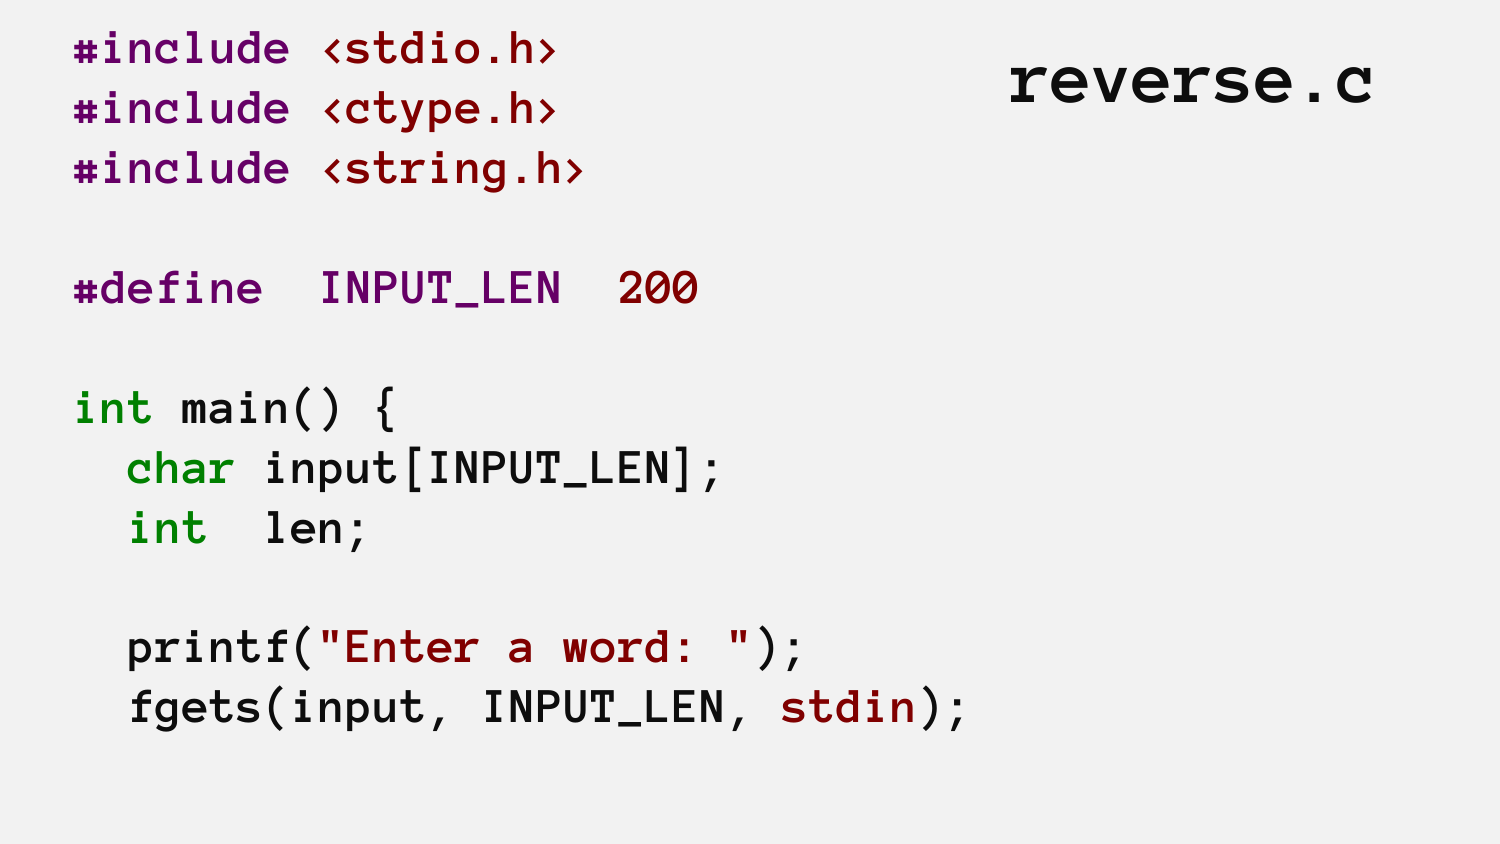

#include <stdio.h>
#include <ctype.h>
#include <string.h>

#define  INPUT_LEN  200
reverse.c
int main() {
  char input[INPUT_LEN];
  int  len;
  printf("Enter a word: ");
  fgets(input, INPUT_LEN, stdin);